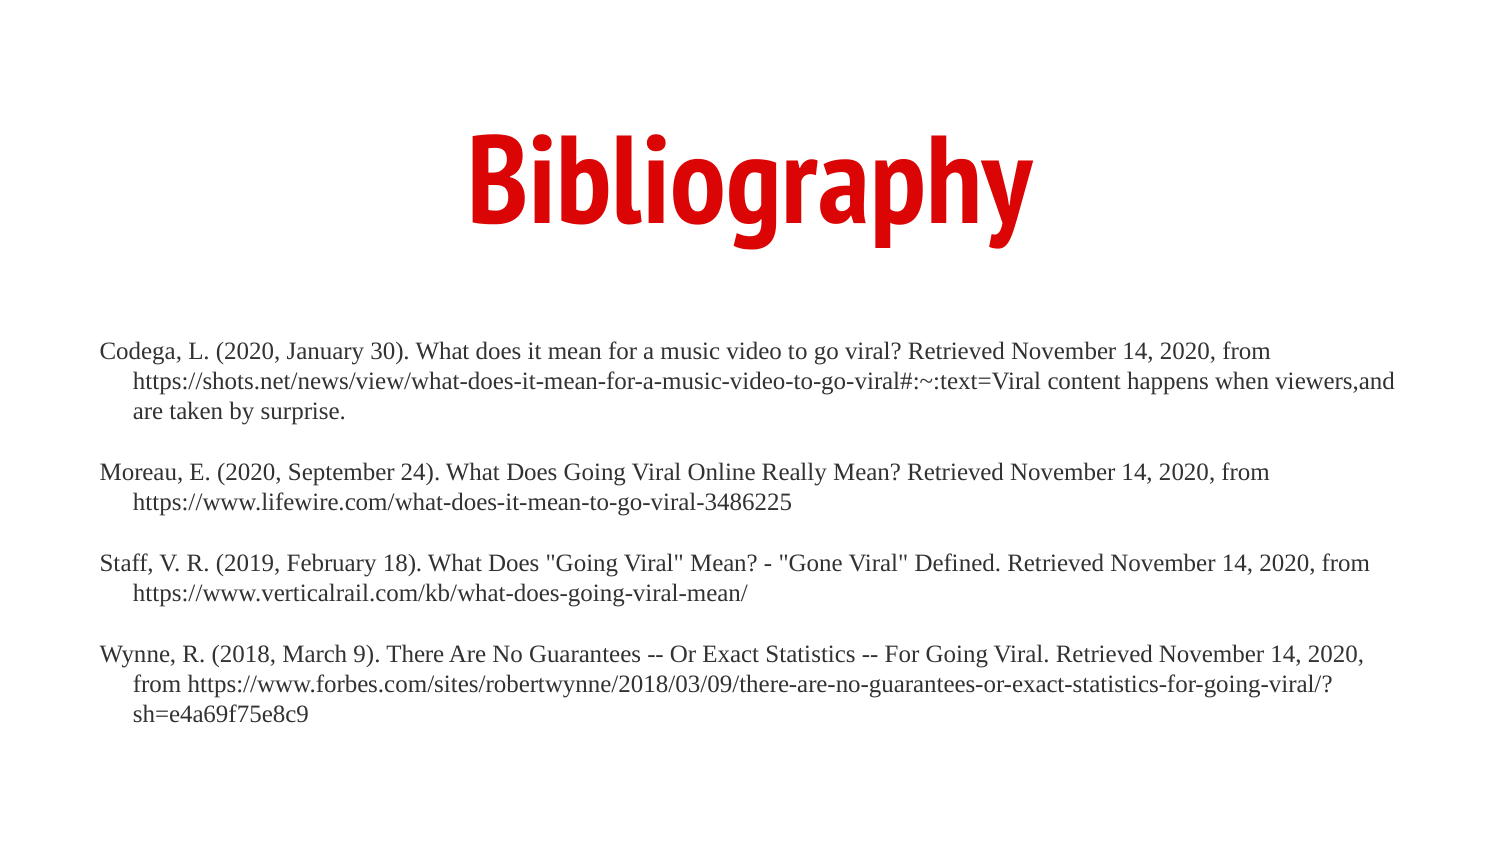

# Bibliography
Codega, L. (2020, January 30). What does it mean for a music video to go viral? Retrieved November 14, 2020, from https://shots.net/news/view/what-does-it-mean-for-a-music-video-to-go-viral#:~:text=Viral content happens when viewers,and are taken by surprise.
Moreau, E. (2020, September 24). What Does Going Viral Online Really Mean? Retrieved November 14, 2020, from https://www.lifewire.com/what-does-it-mean-to-go-viral-3486225
Staff, V. R. (2019, February 18). What Does "Going Viral" Mean? - "Gone Viral" Defined. Retrieved November 14, 2020, from https://www.verticalrail.com/kb/what-does-going-viral-mean/
Wynne, R. (2018, March 9). There Are No Guarantees -- Or Exact Statistics -- For Going Viral. Retrieved November 14, 2020, from https://www.forbes.com/sites/robertwynne/2018/03/09/there-are-no-guarantees-or-exact-statistics-for-going-viral/?sh=e4a69f75e8c9